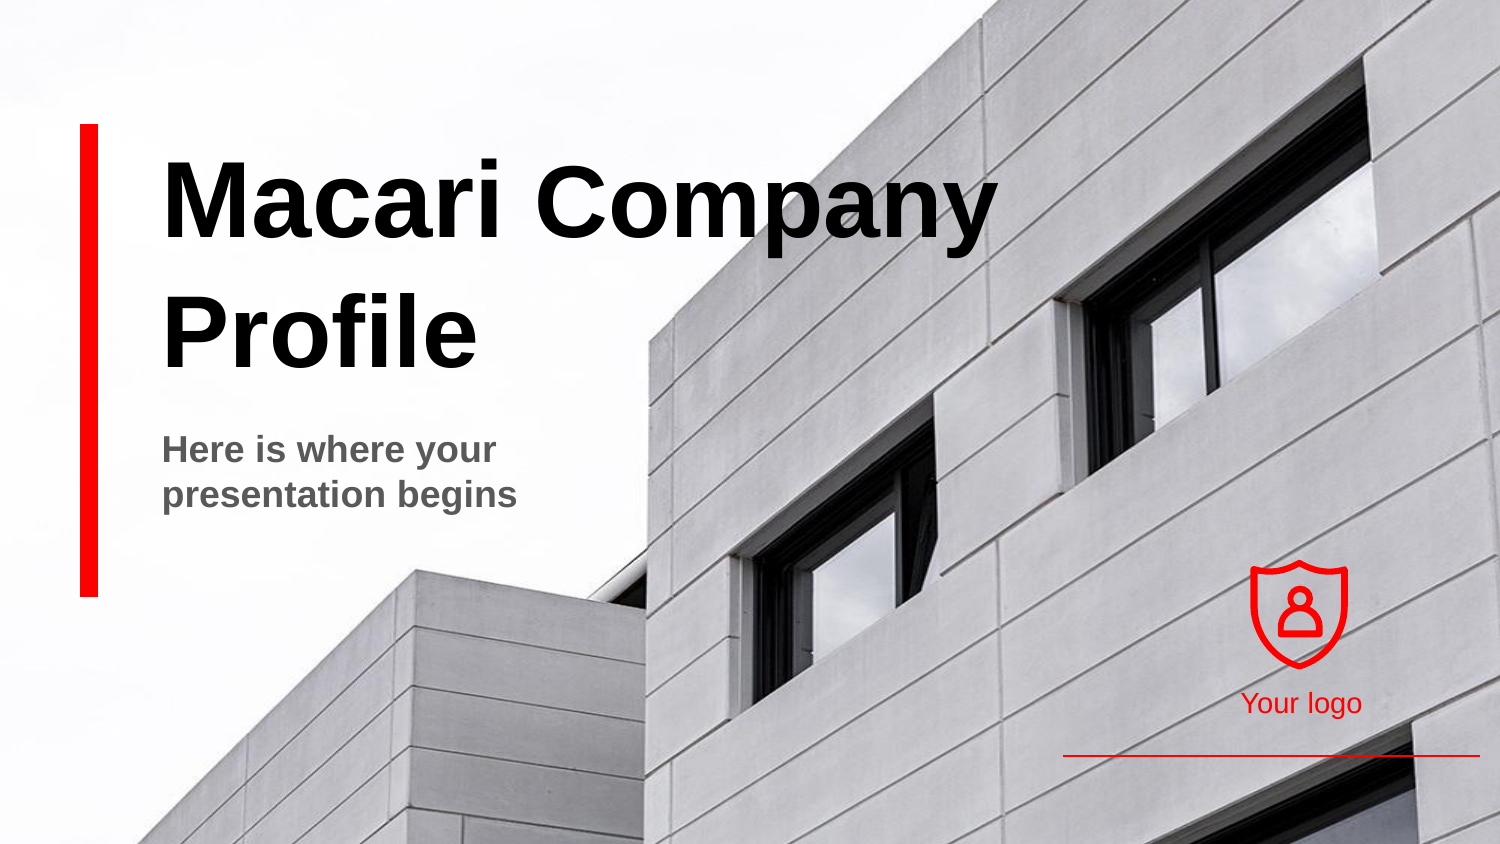

# Macari Company Profile
Here is where your presentation begins

Your logo